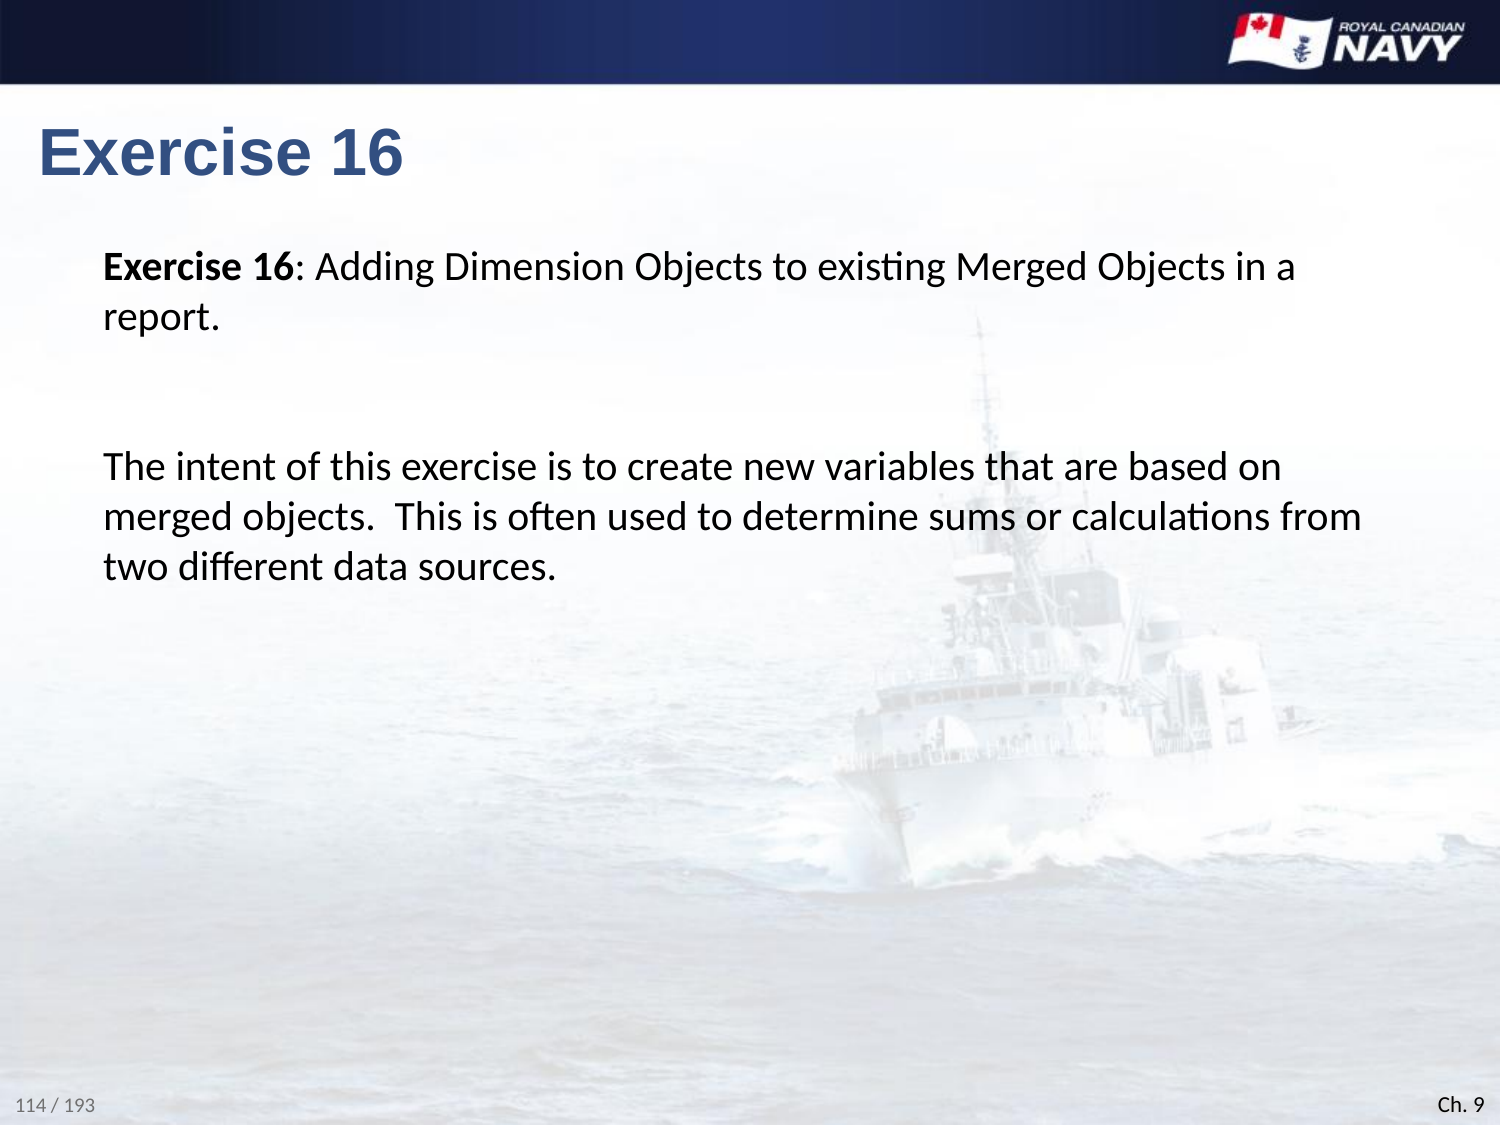

# Exercise 16
Exercise 16: Adding Dimension Objects to existing Merged Objects in a report.

The intent of this exercise is to create new variables that are based on merged objects.  This is often used to determine sums or calculations from two different data sources.

Ch. 9
114 / 193